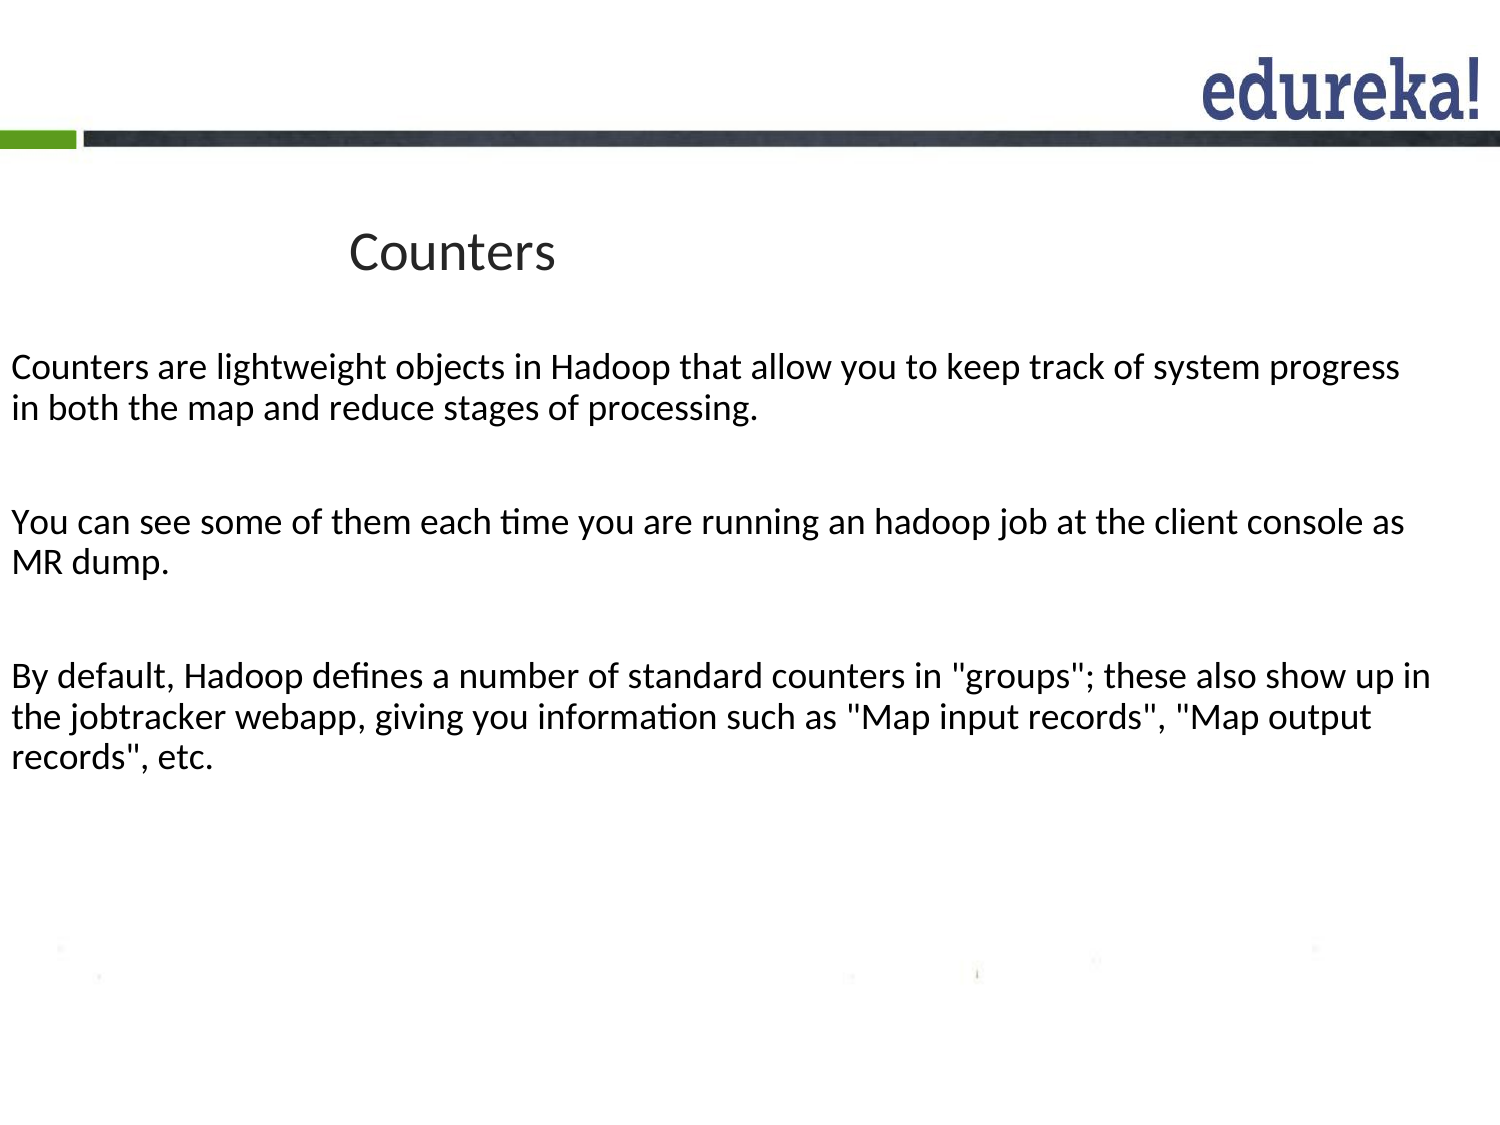

# Counters
Counters are lightweight objects in Hadoop that allow you to keep track of system progress in both the map and reduce stages of processing.

You can see some of them each time you are running an hadoop job at the client console as MR dump.

By default, Hadoop defines a number of standard counters in "groups"; these also show up in the jobtracker webapp, giving you information such as "Map input records", "Map output records", etc.